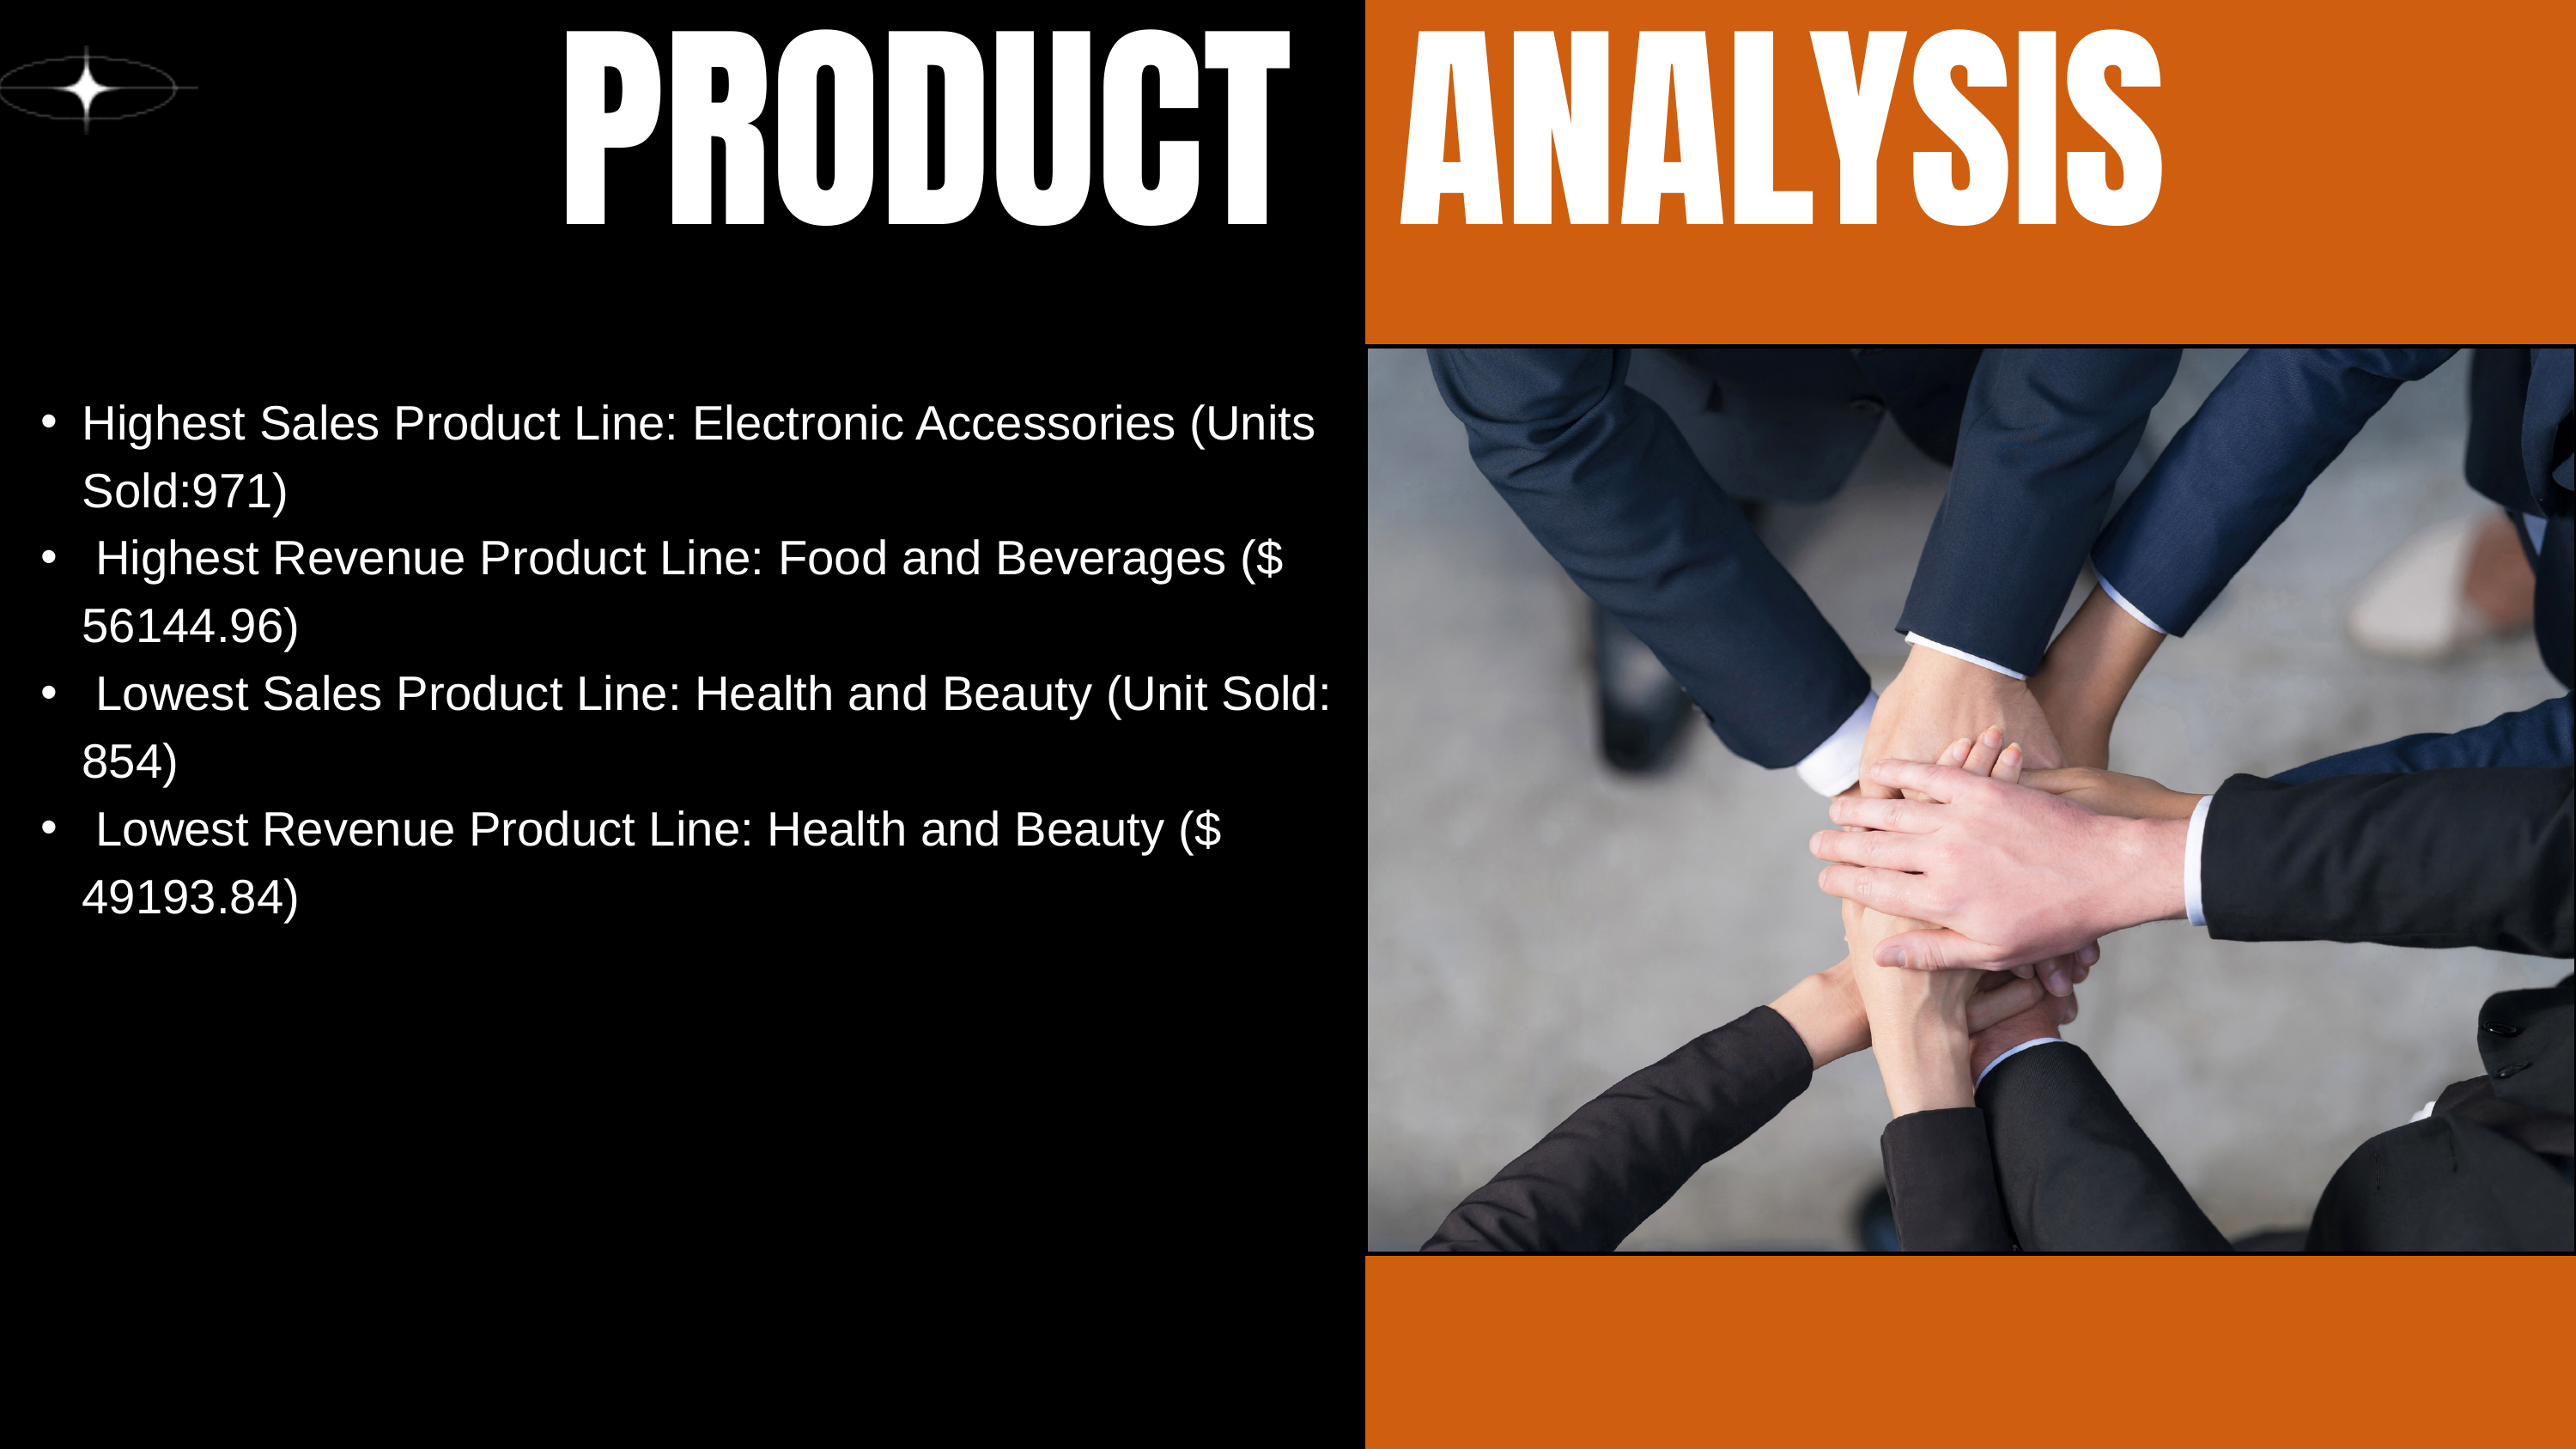

PRODUCT  ANALYSIS

Highest Sales Product Line: Electronic Accessories (Units Sold:971)
 Highest Revenue Product Line: Food and Beverages ($ 56144.96)
 Lowest Sales Product Line: Health and Beauty (Unit Sold: 854)
 Lowest Revenue Product Line: Health and Beauty ($ 49193.84)